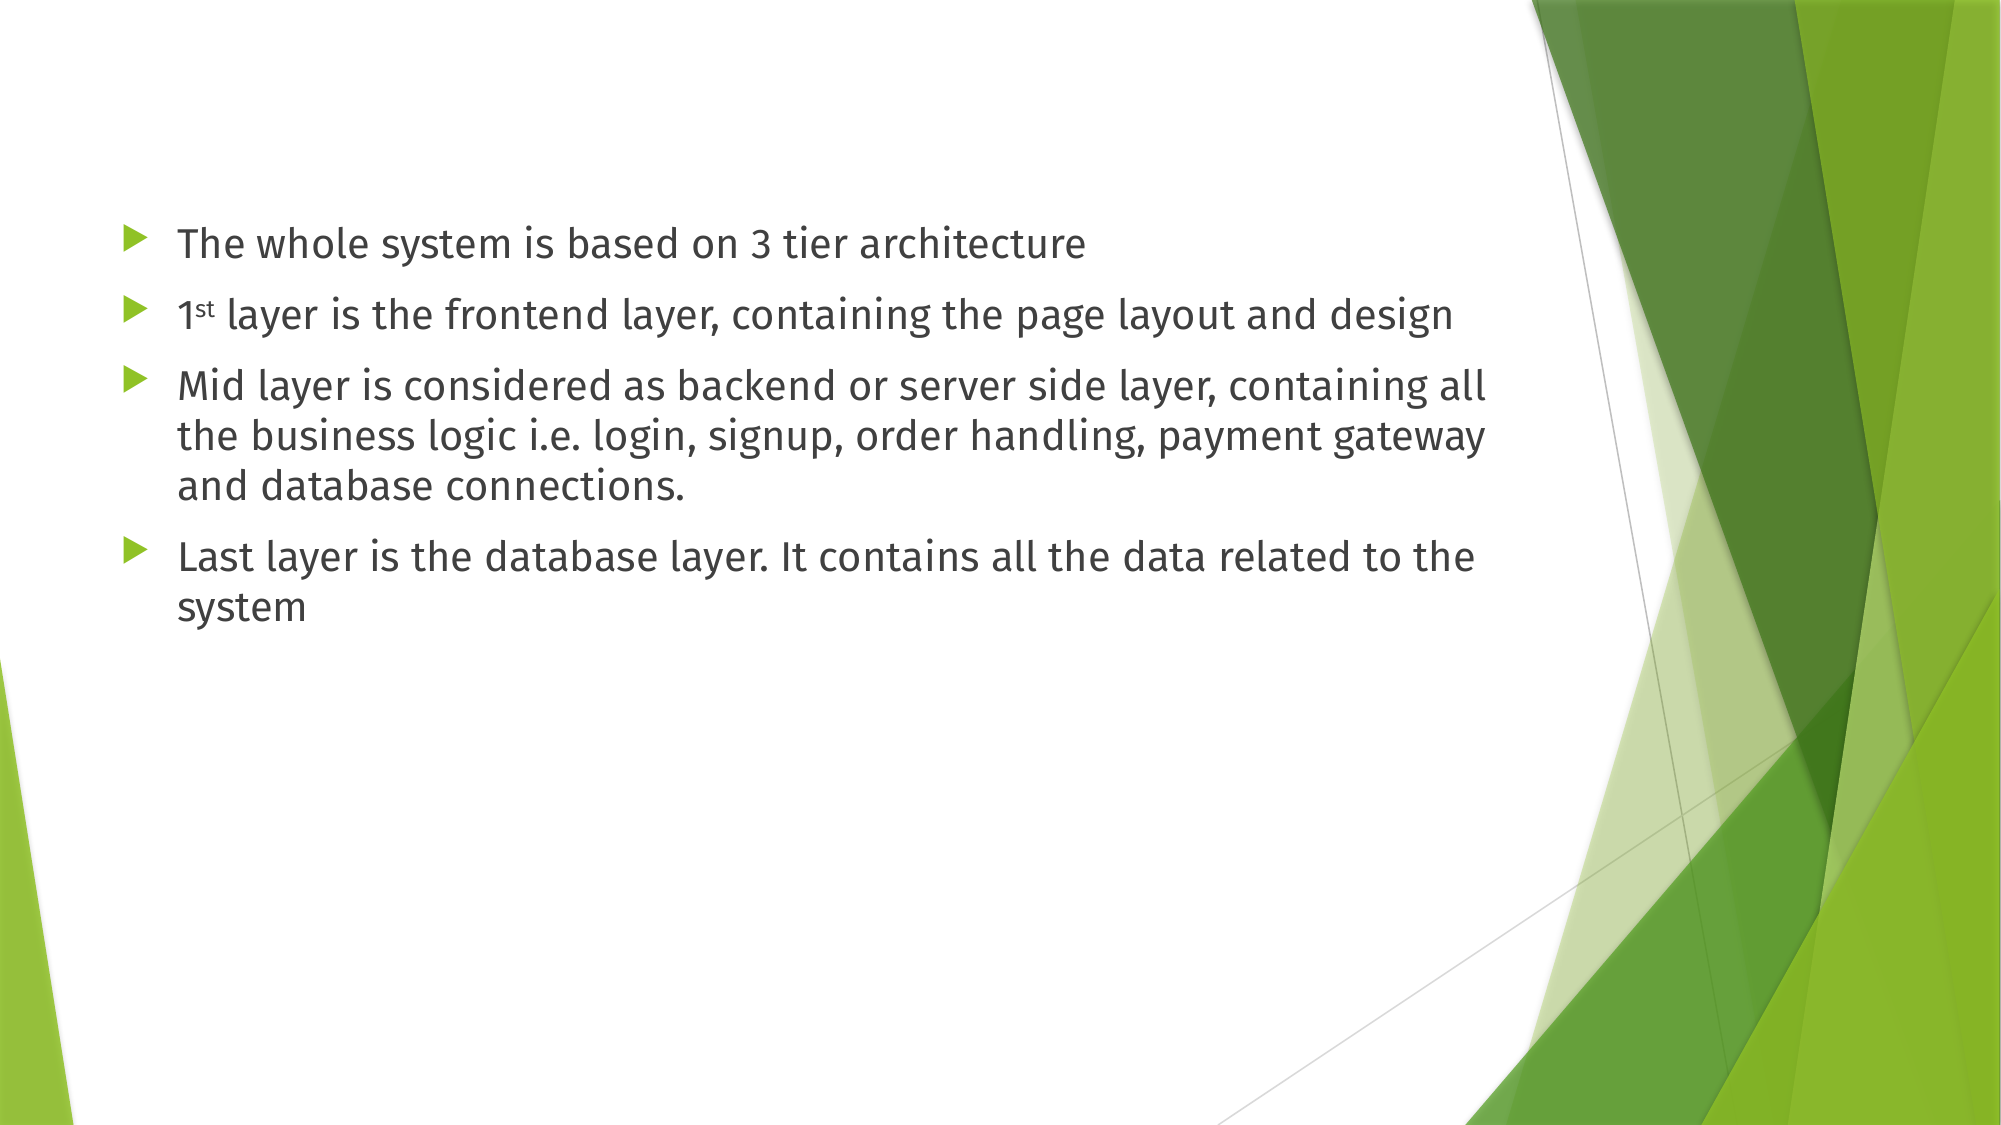

The whole system is based on 3 tier architecture
1st layer is the frontend layer, containing the page layout and design
Mid layer is considered as backend or server side layer, containing all the business logic i.e. login, signup, order handling, payment gateway and database connections.
Last layer is the database layer. It contains all the data related to the system